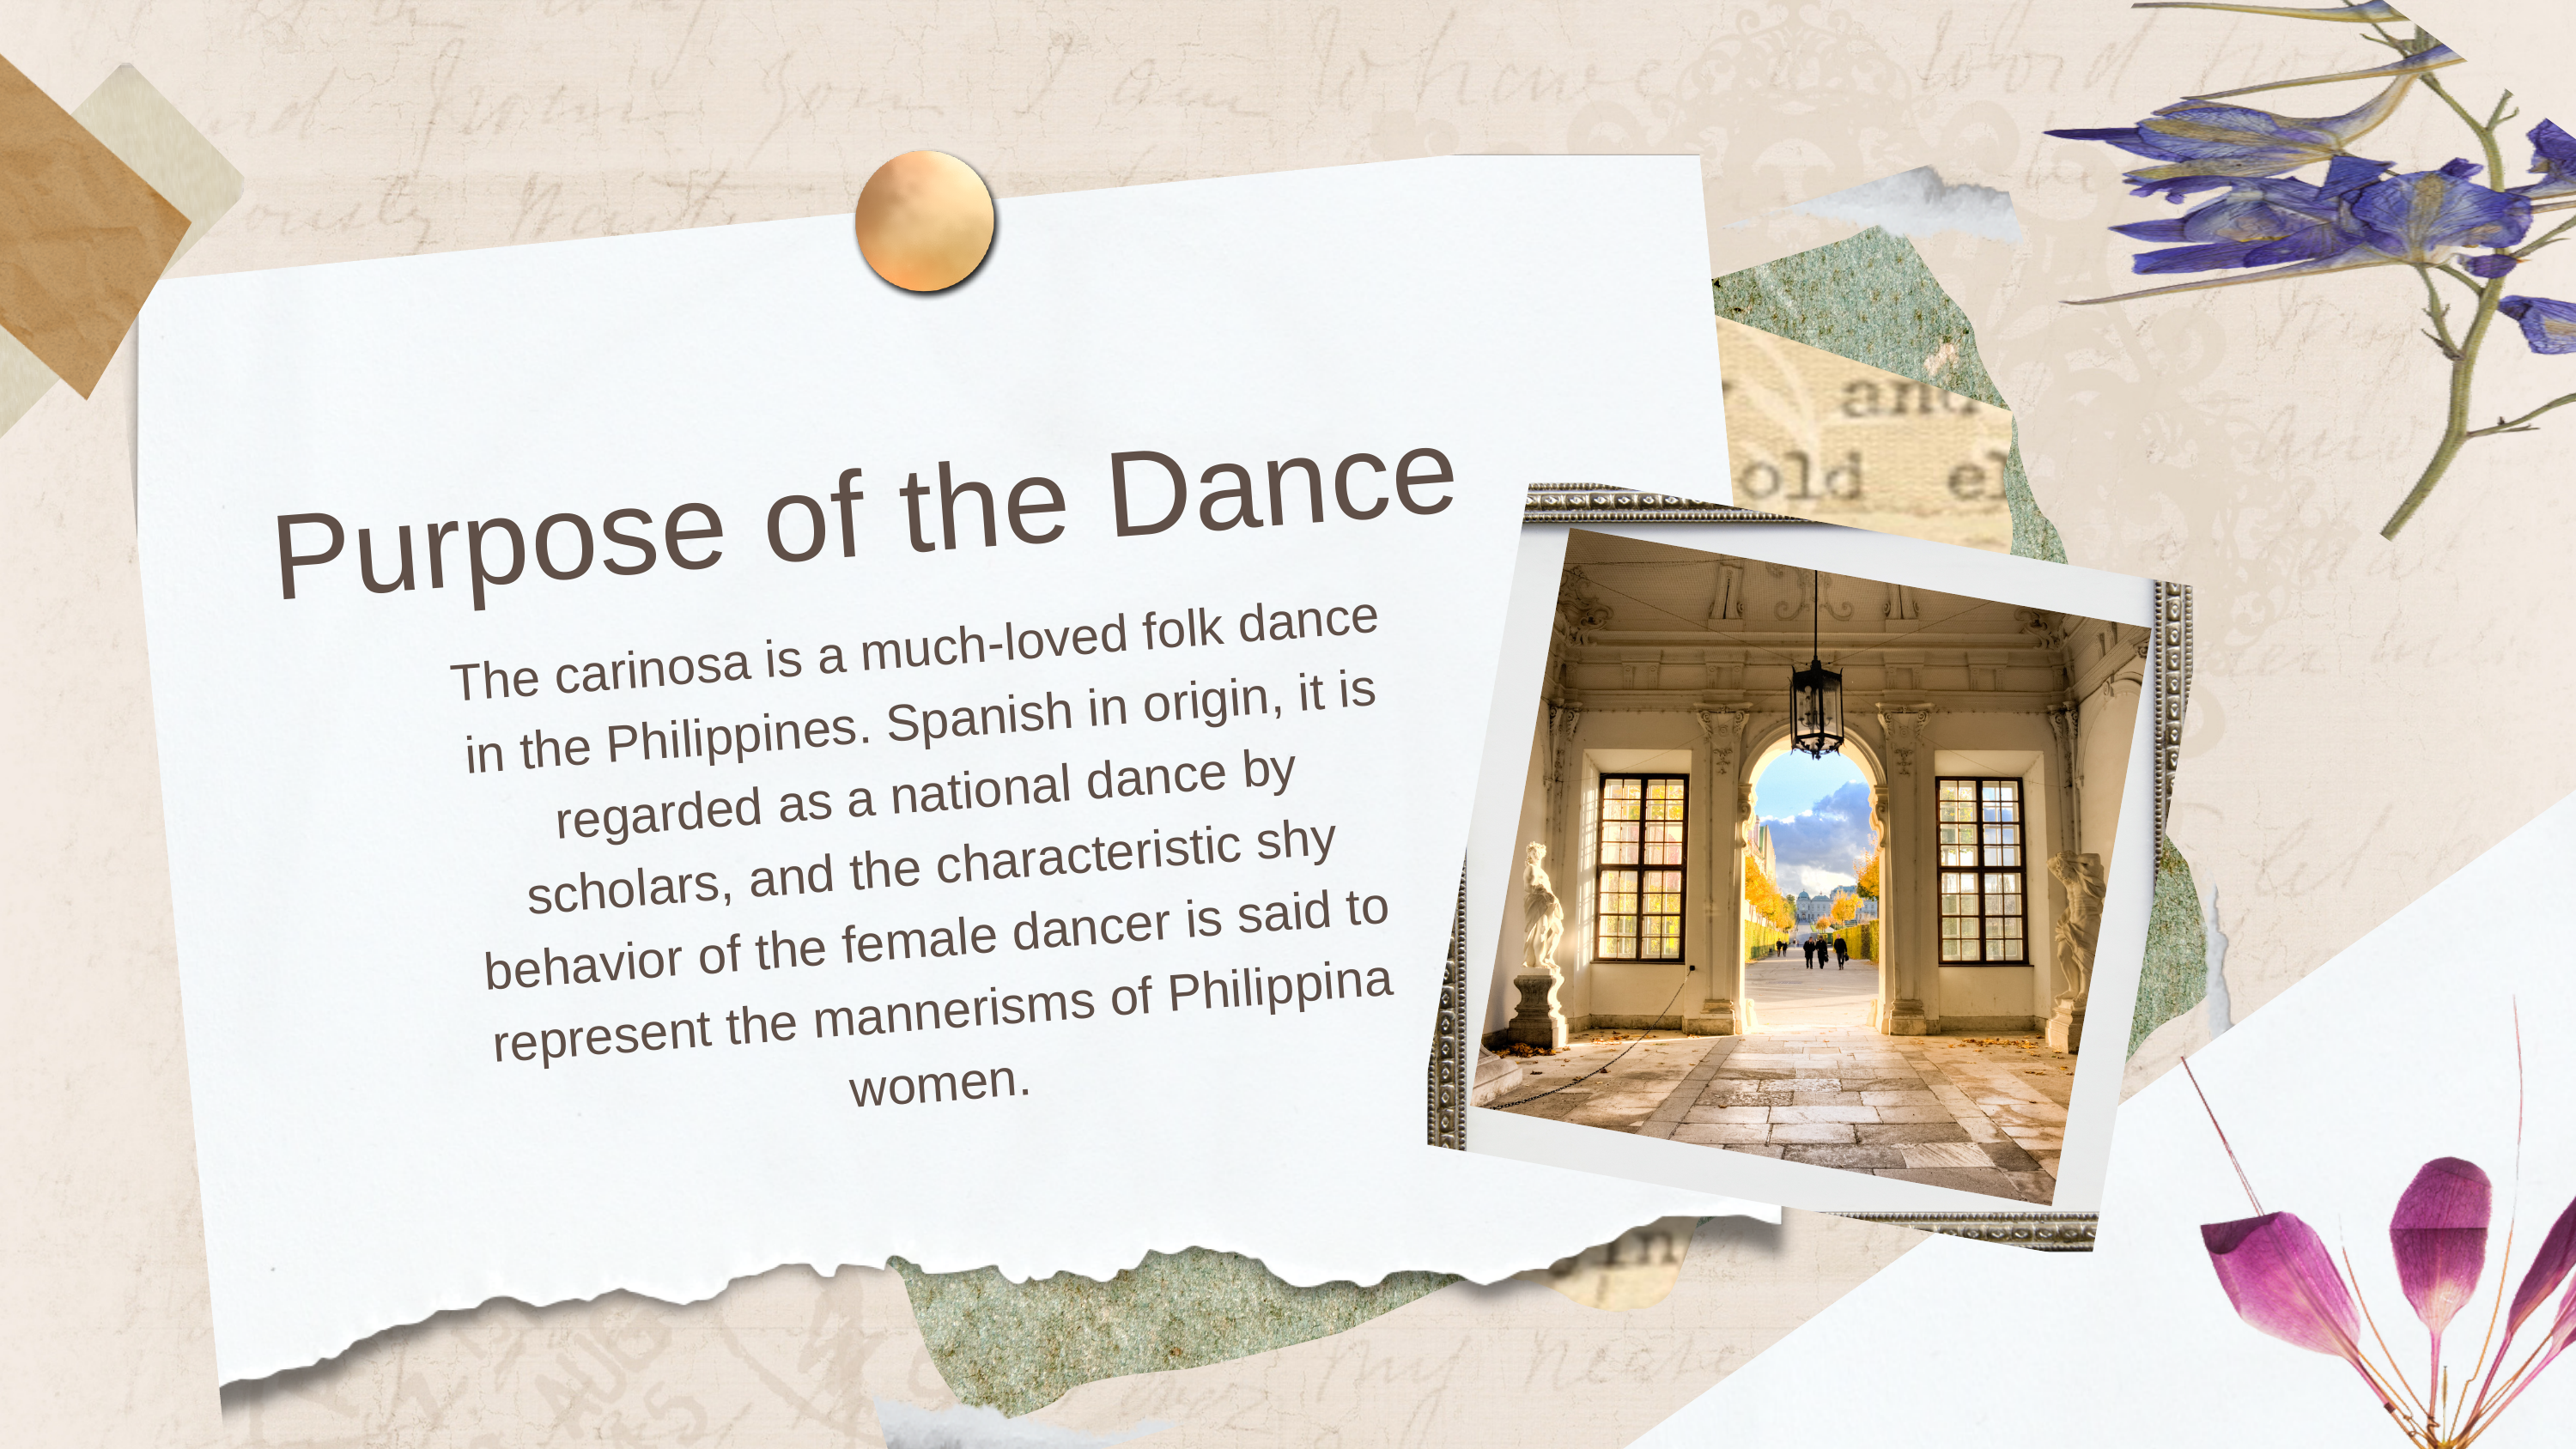

Purpose of the Dance

The carinosa is a much-loved folk dance in the Philippines. Spanish in origin, it is regarded as a national dance by scholars, and the characteristic shy behavior of the female dancer is said to represent the mannerisms of Philippina women.